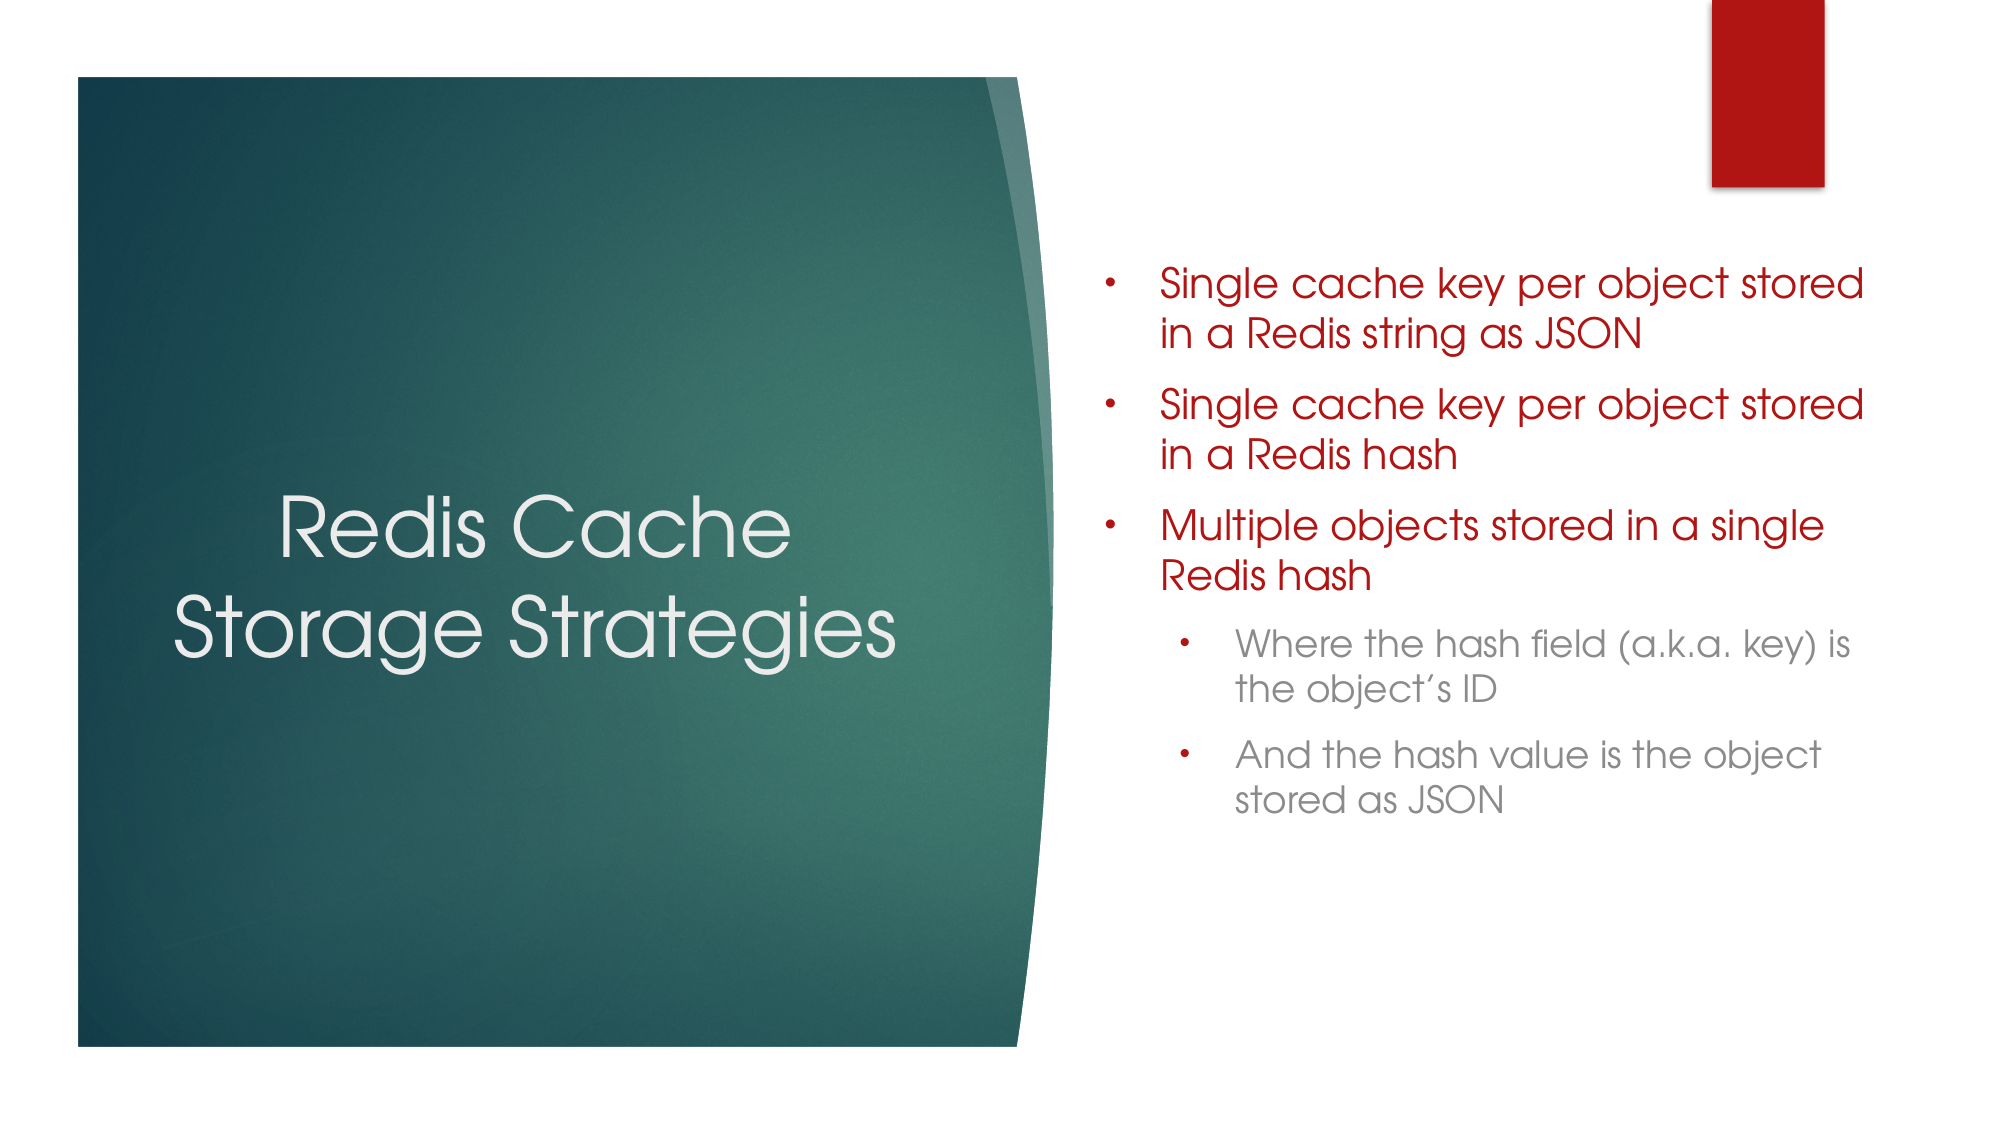

Single cache key per object stored in a Redis string as JSON
Single cache key per object stored in a Redis hash
Multiple objects stored in a single Redis hash
Where the hash field (a.k.a. key) is the object’s ID
And the hash value is the object stored as JSON

# Redis Cache Storage Strategies